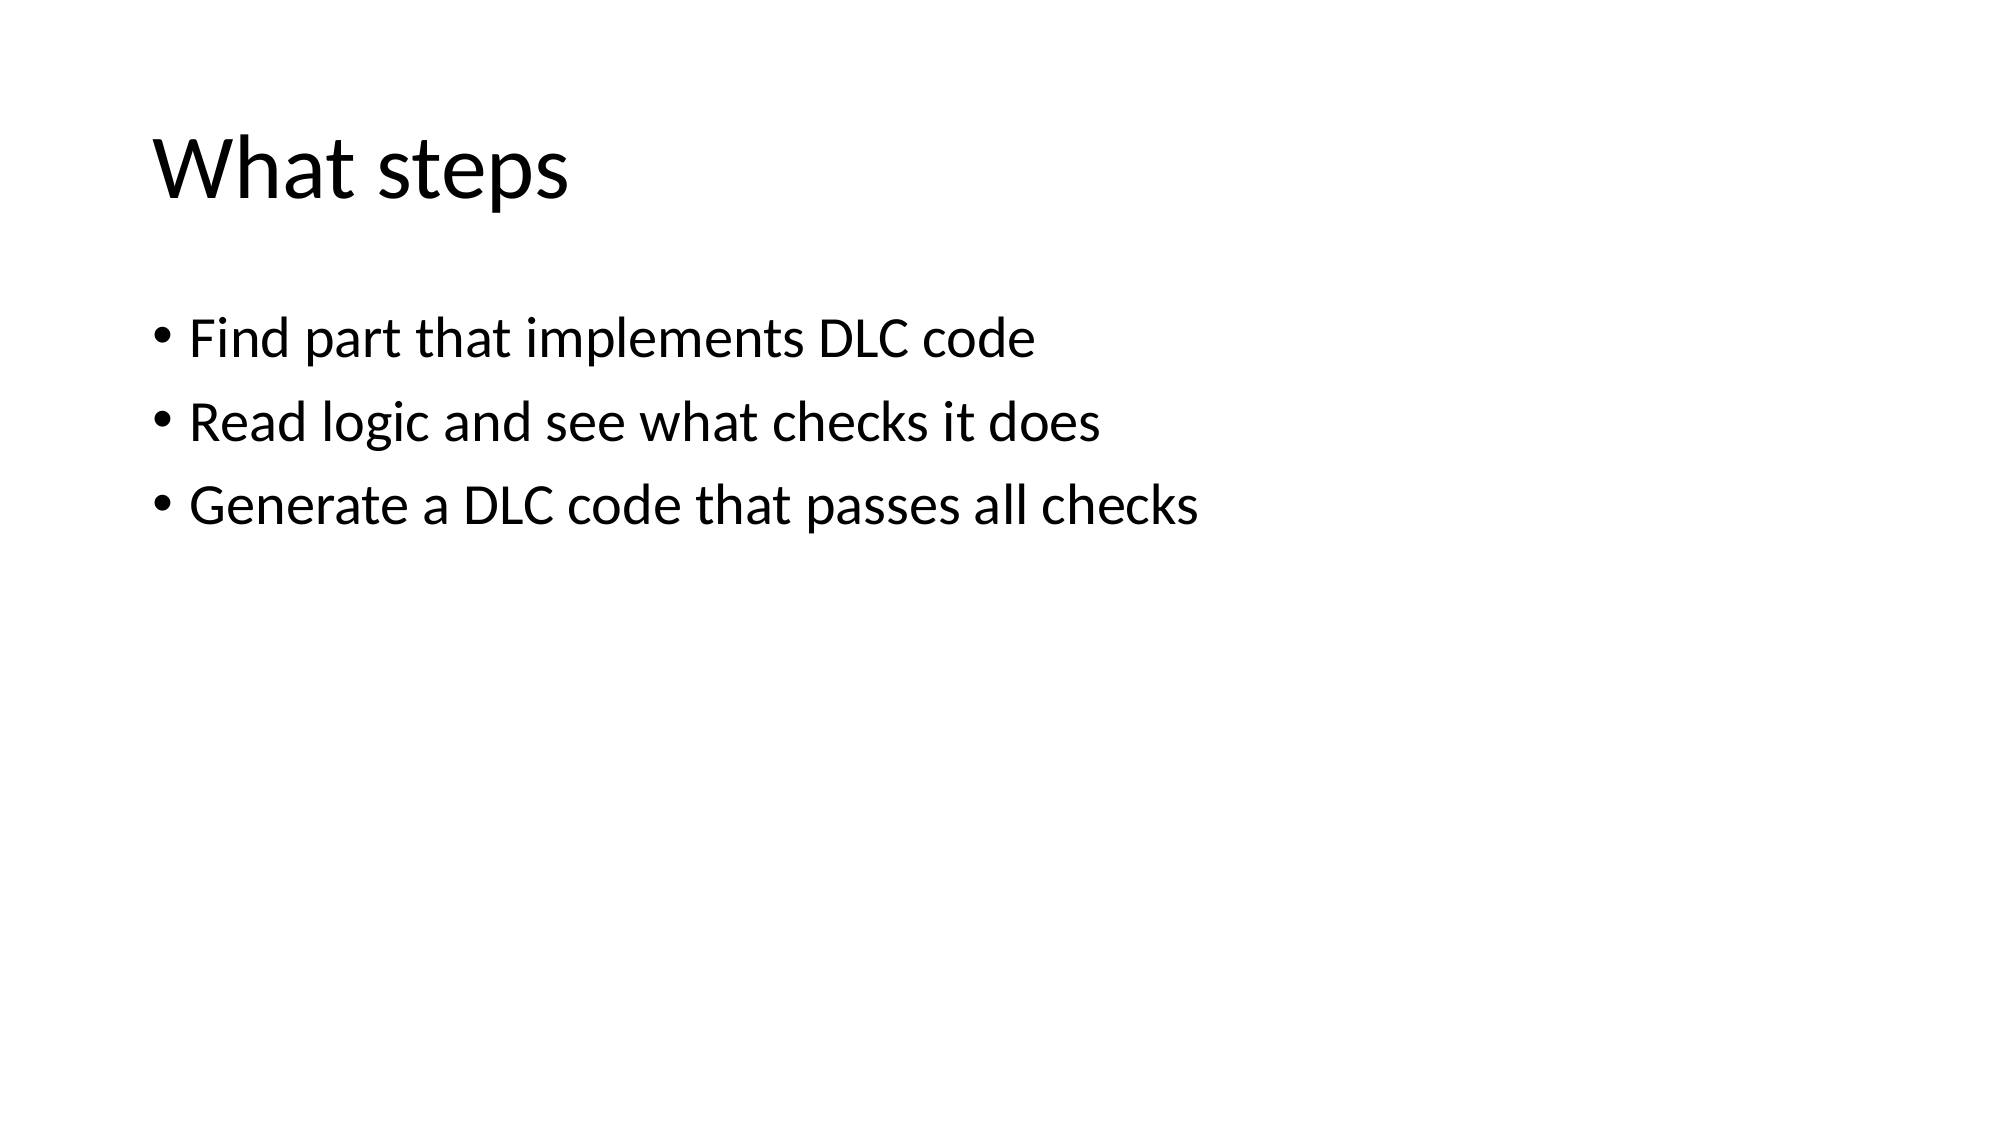

# What steps
Find part that implements DLC code
Read logic and see what checks it does
Generate a DLC code that passes all checks